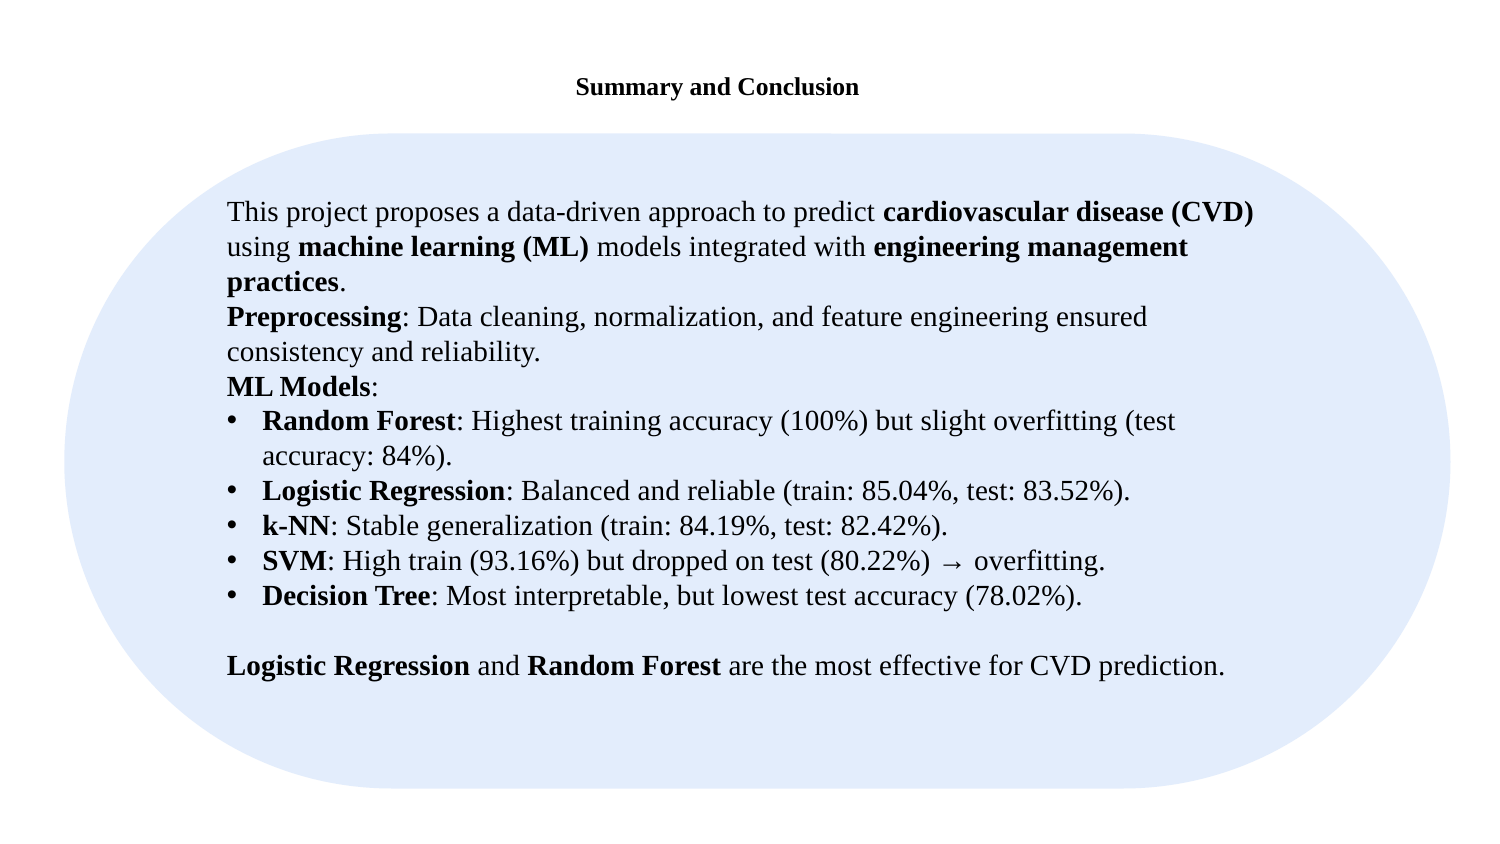

# Summary and Conclusion

This project proposes a data-driven approach to predict cardiovascular disease (CVD) using machine learning (ML) models integrated with engineering management practices.
Preprocessing: Data cleaning, normalization, and feature engineering ensured consistency and reliability.
ML Models:
Random Forest: Highest training accuracy (100%) but slight overfitting (test accuracy: 84%).
Logistic Regression: Balanced and reliable (train: 85.04%, test: 83.52%).
k-NN: Stable generalization (train: 84.19%, test: 82.42%).
SVM: High train (93.16%) but dropped on test (80.22%) → overfitting.
Decision Tree: Most interpretable, but lowest test accuracy (78.02%).

Logistic Regression and Random Forest are the most effective for CVD prediction.